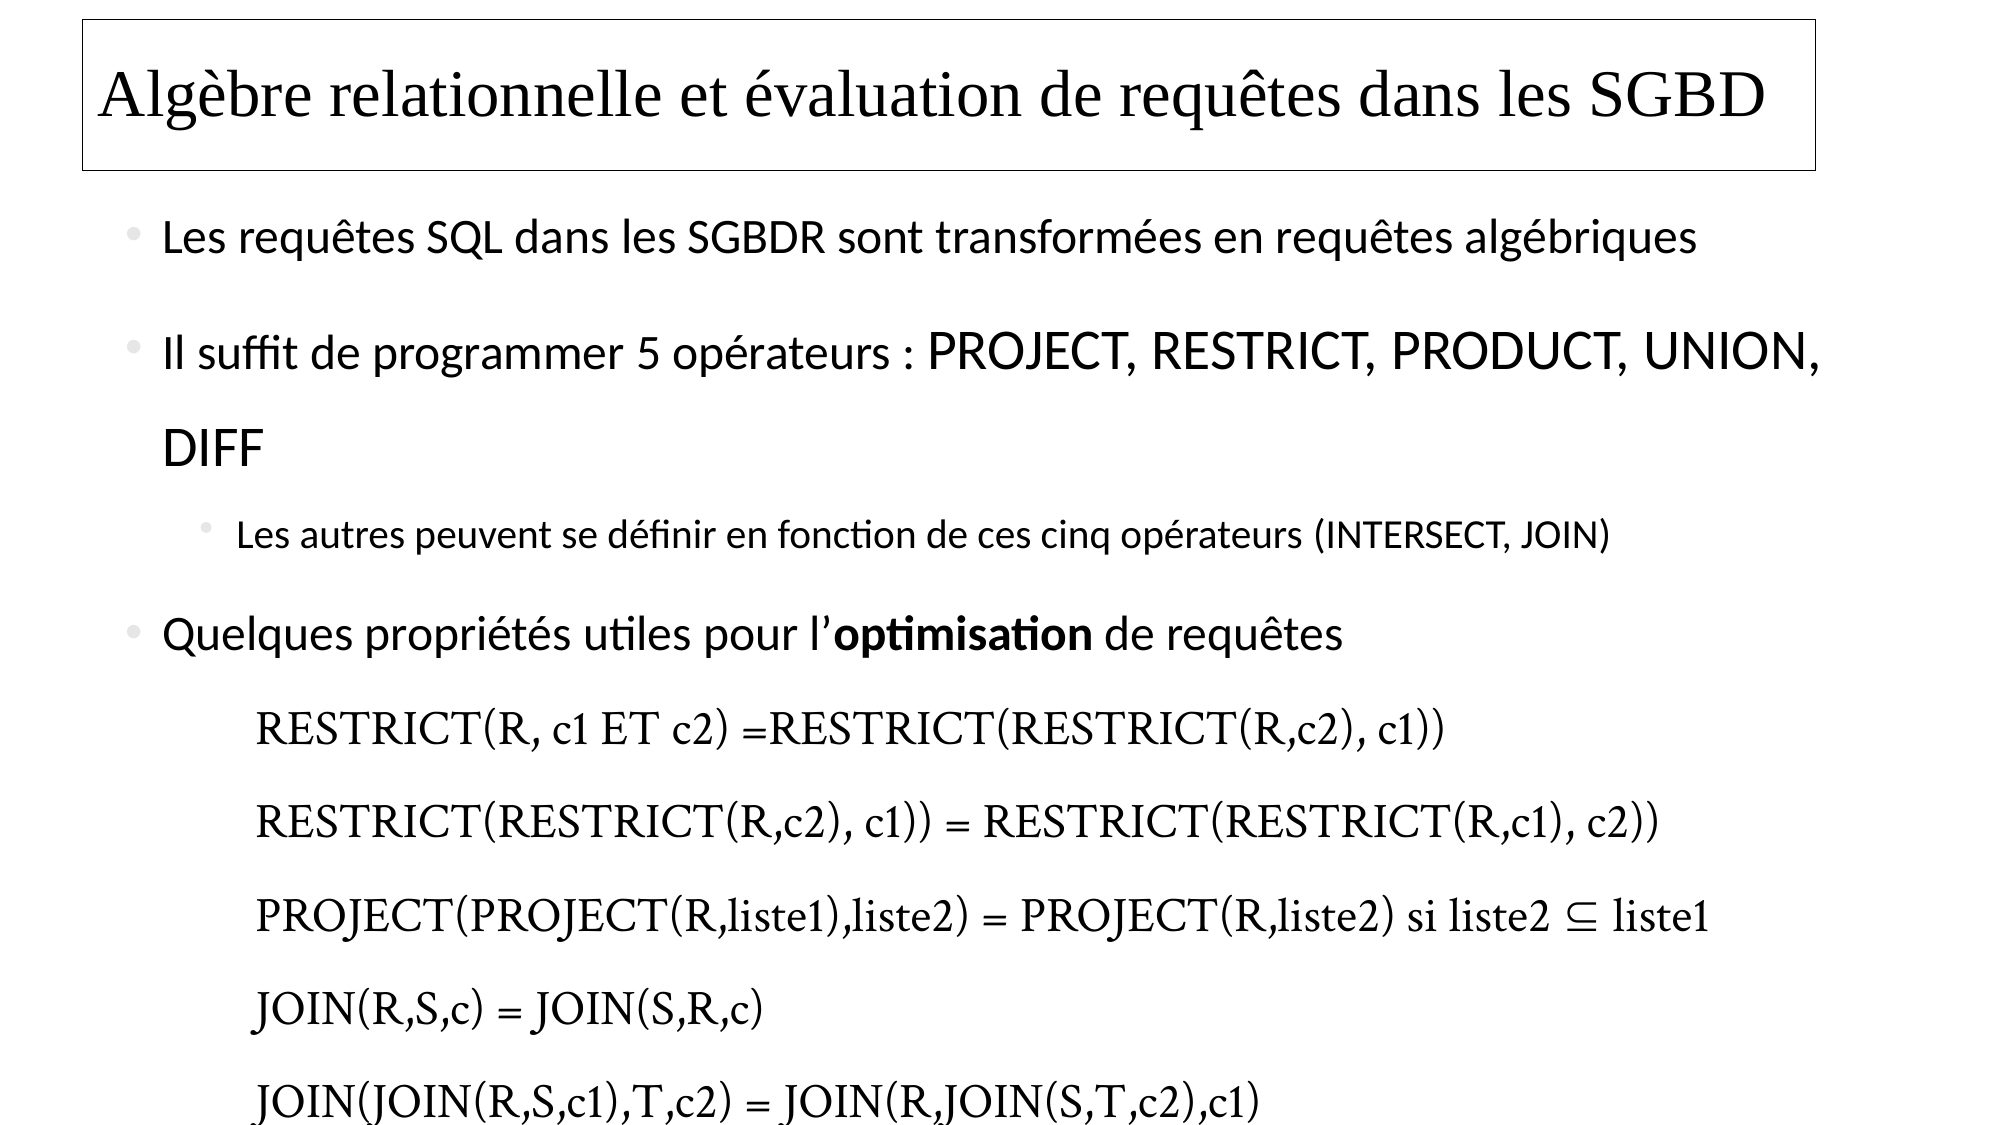

# Algèbre relationnelle et évaluation de requêtes dans les SGBD
Les requêtes SQL dans les SGBDR sont transformées en requêtes algébriques
Il suffit de programmer 5 opérateurs : project, restrict, product, union, diff
Les autres peuvent se définir en fonction de ces cinq opérateurs (INTERSECT, JOIN)
Quelques propriétés utiles pour l’optimisation de requêtes
RESTRICT(R, c1 ET c2) =RESTRICT(RESTRICT(R,c2), c1))
RESTRICT(RESTRICT(R,c2), c1)) = RESTRICT(RESTRICT(R,c1), c2))
PROJECT(PROJECT(R,liste1),liste2) = PROJECT(R,liste2) si liste2 ⊆ liste1
JOIN(R,S,c) = JOIN(S,R,c)
JOIN(JOIN(R,S,c1),T,c2) = JOIN(R,JOIN(S,T,c2),c1)